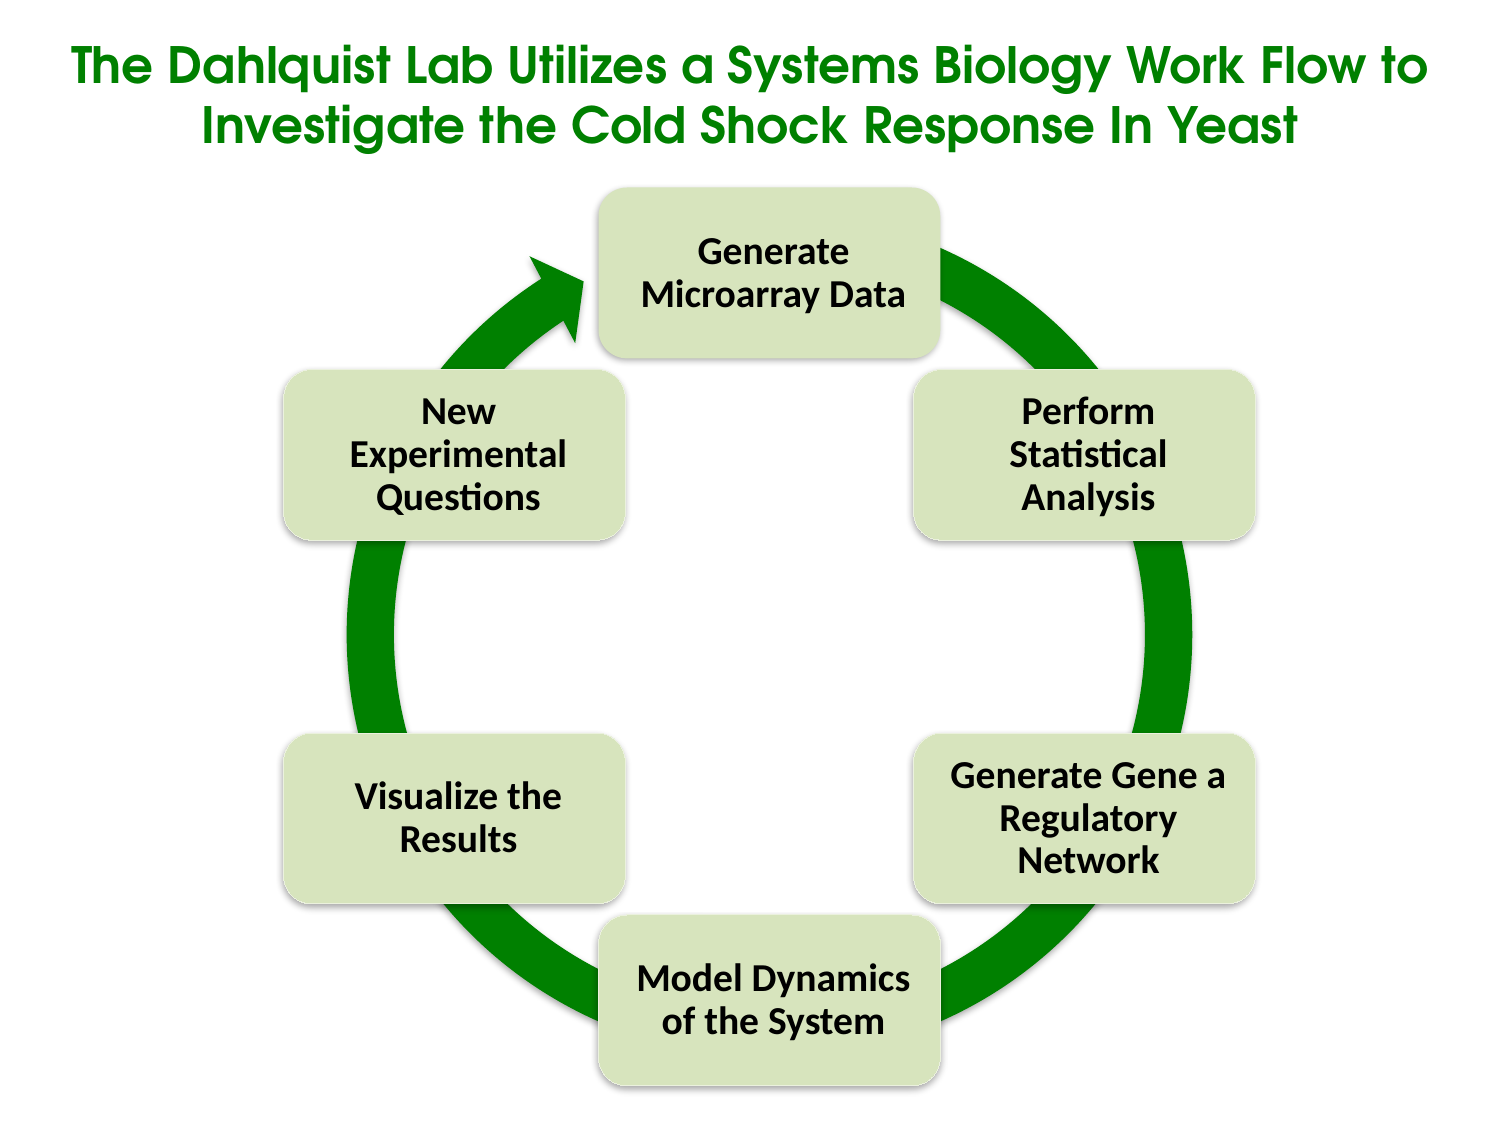

# The Dahlquist Lab Utilizes a Systems Biology Work Flow to Investigate the Cold Shock Response In Yeast
Generate Microarray Data
Perform Statistical Analysis
Generate Gene a Regulatory Network
Model Dynamics of the System
Visualize the Results
New Experimental Questions